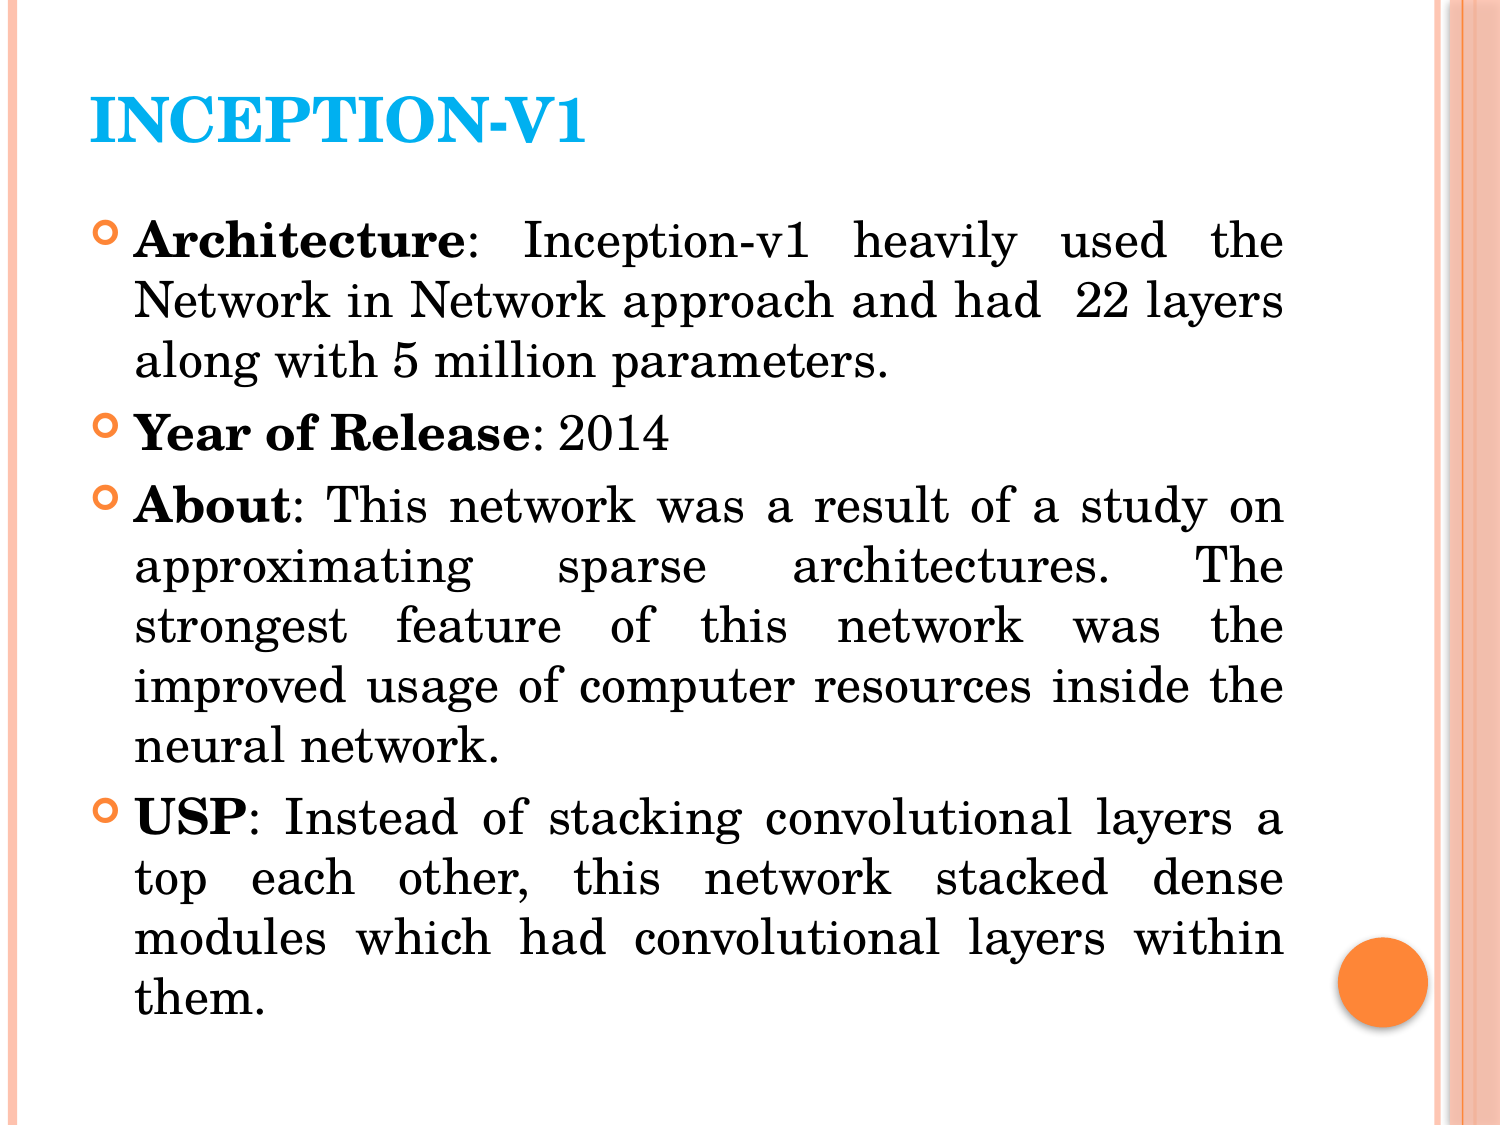

# Inception-v1
Architecture: Inception-v1 heavily used the Network in Network approach and had  22 layers along with 5 million parameters.
Year of Release: 2014
About: This network was a result of a study on approximating sparse architectures. The strongest feature of this network was the improved usage of computer resources inside the neural network.
USP: Instead of stacking convolutional layers a top each other, this network stacked dense modules which had convolutional layers within them.